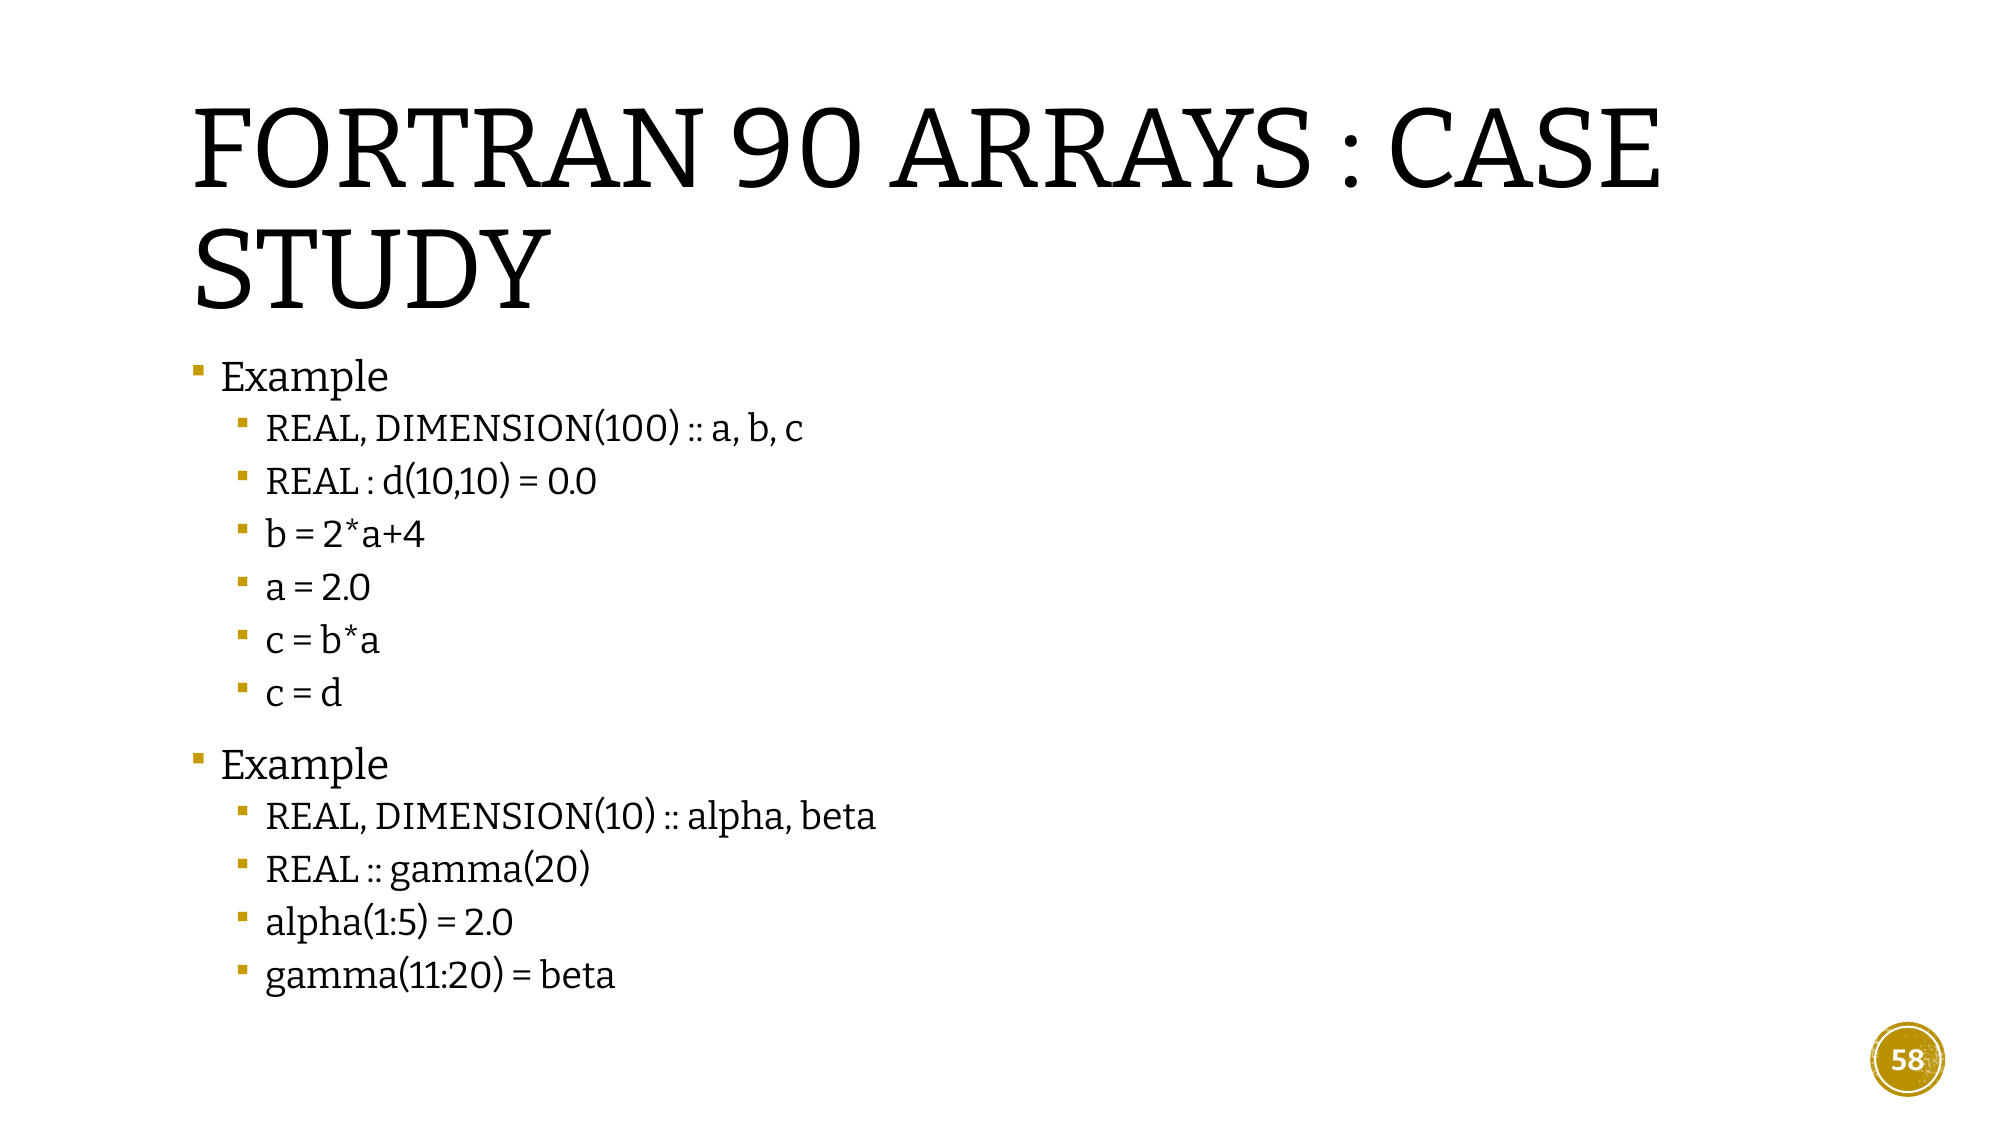

# Fortran 90 Arrays : Case Study
Example
REAL, DIMENSION(100) :: a, b, c
REAL : d(10,10) = 0.0
b = 2*a+4
a = 2.0
c = b*a
c = d
Example
REAL, DIMENSION(10) :: alpha, beta
REAL :: gamma(20)
alpha(1:5) = 2.0
gamma(11:20) = beta

58